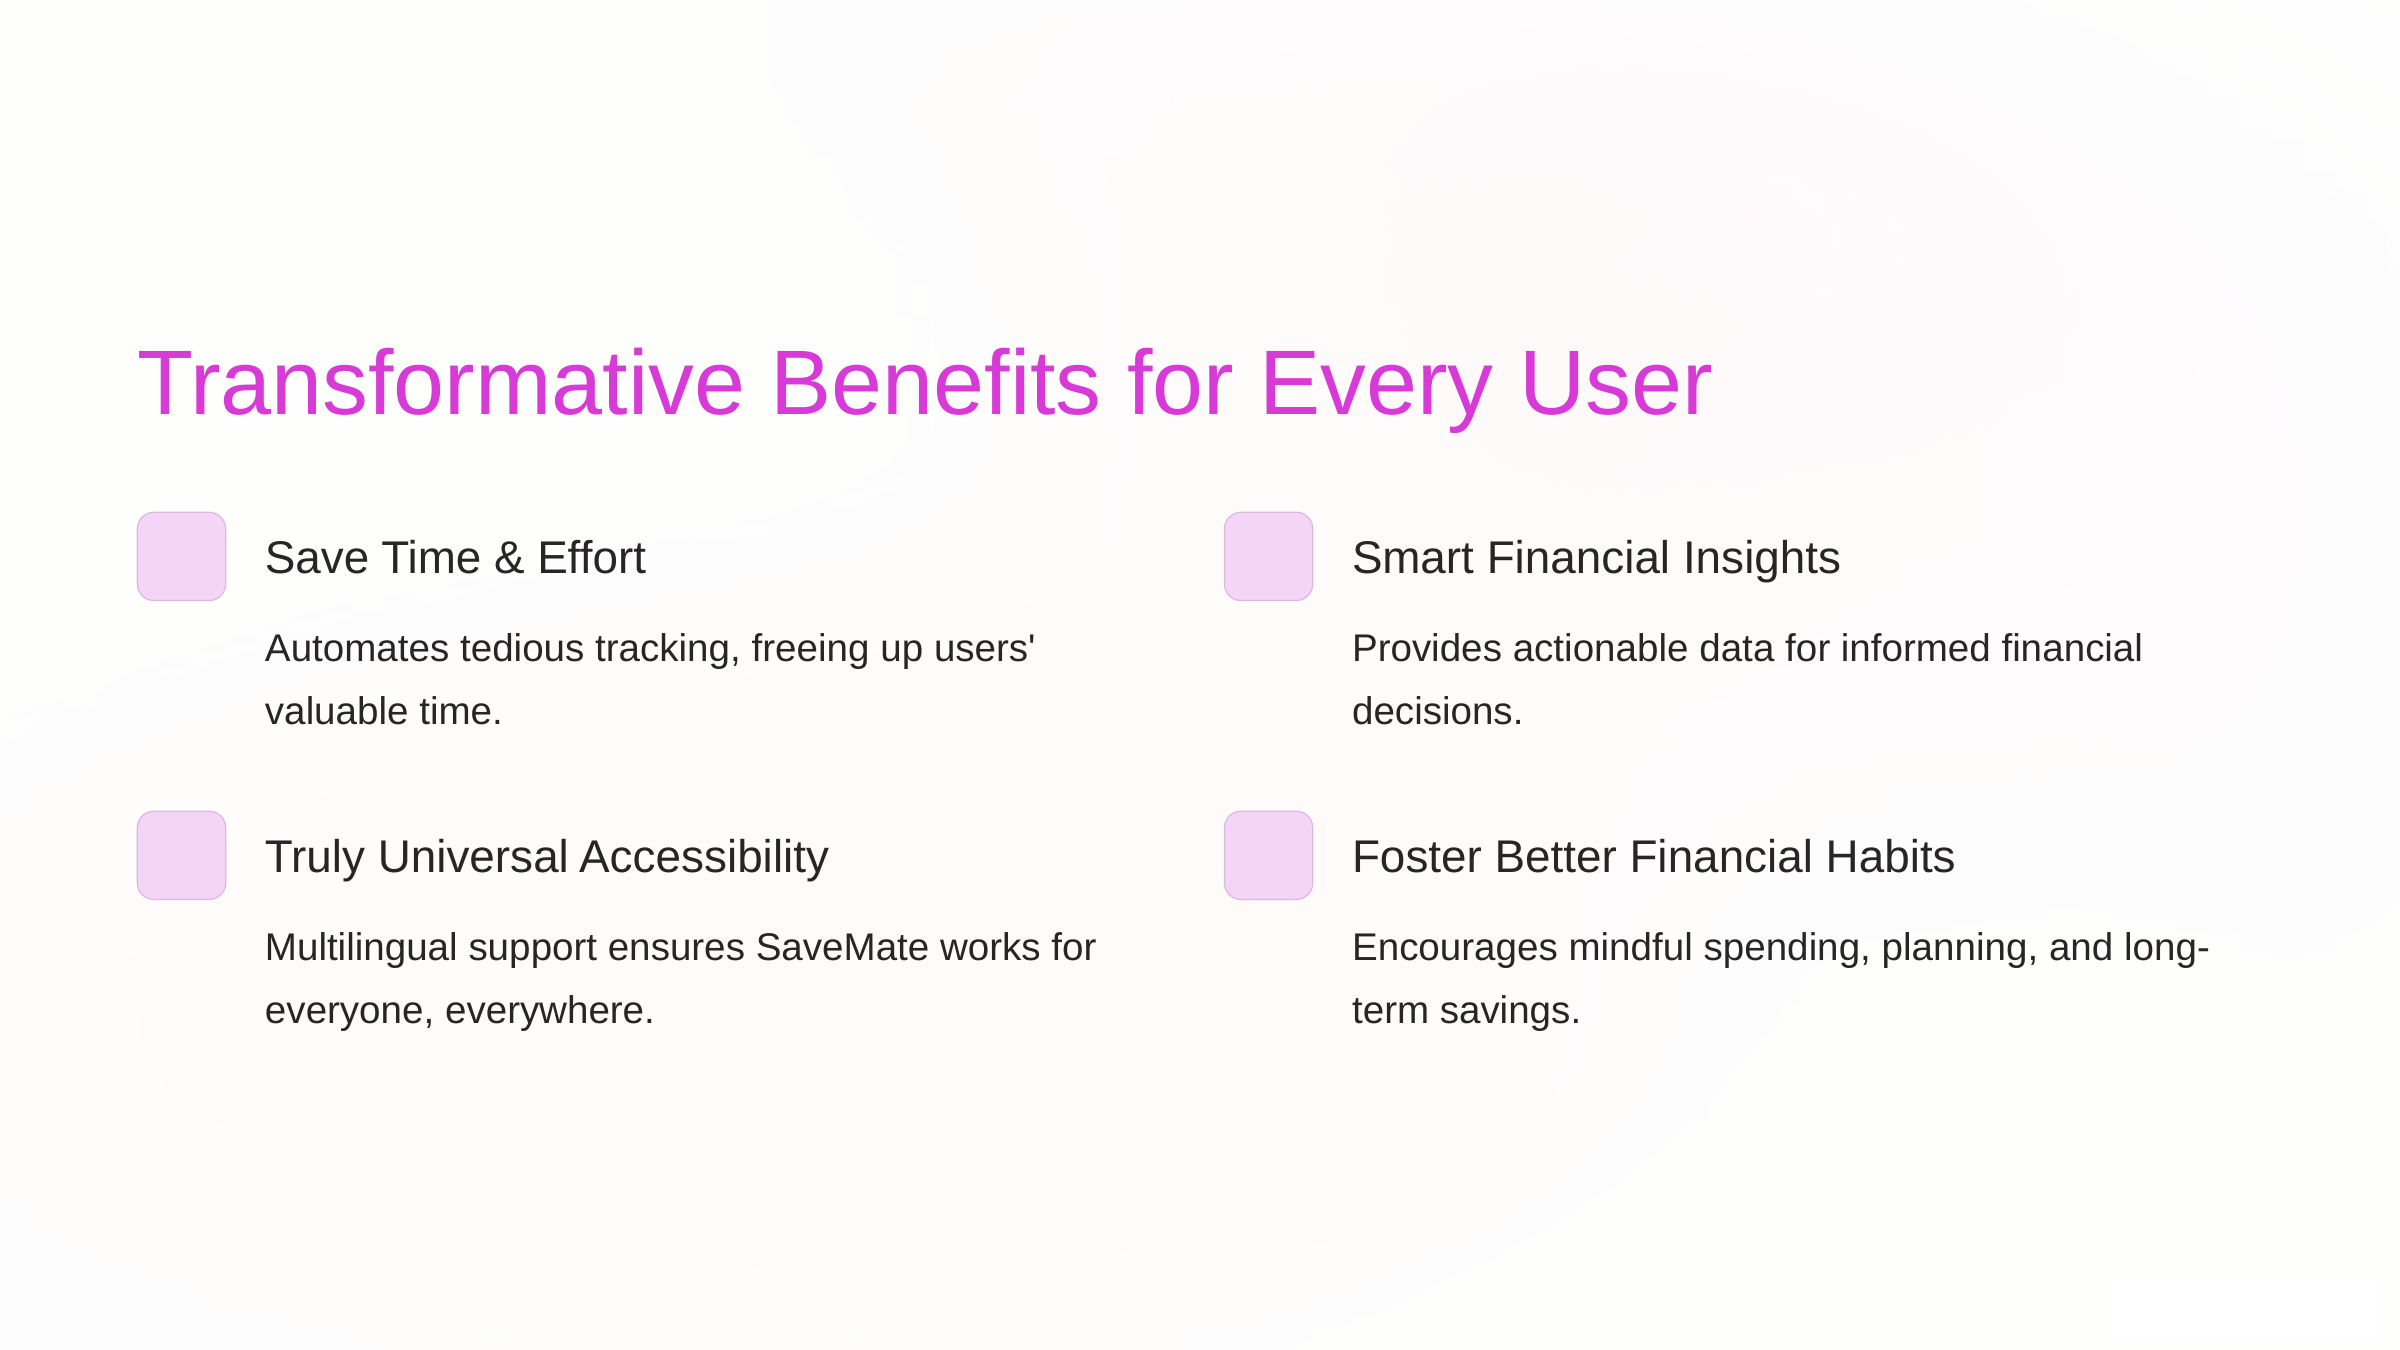

Transformative Benefits for Every User

Save Time & Effort
Smart Financial Insights
Automates tedious tracking, freeing up users' valuable time.
Provides actionable data for informed financial decisions.

Truly Universal Accessibility
Foster Better Financial Habits
Multilingual support ensures SaveMate works for everyone, everywhere.
Encourages mindful spending, planning, and long-term savings.